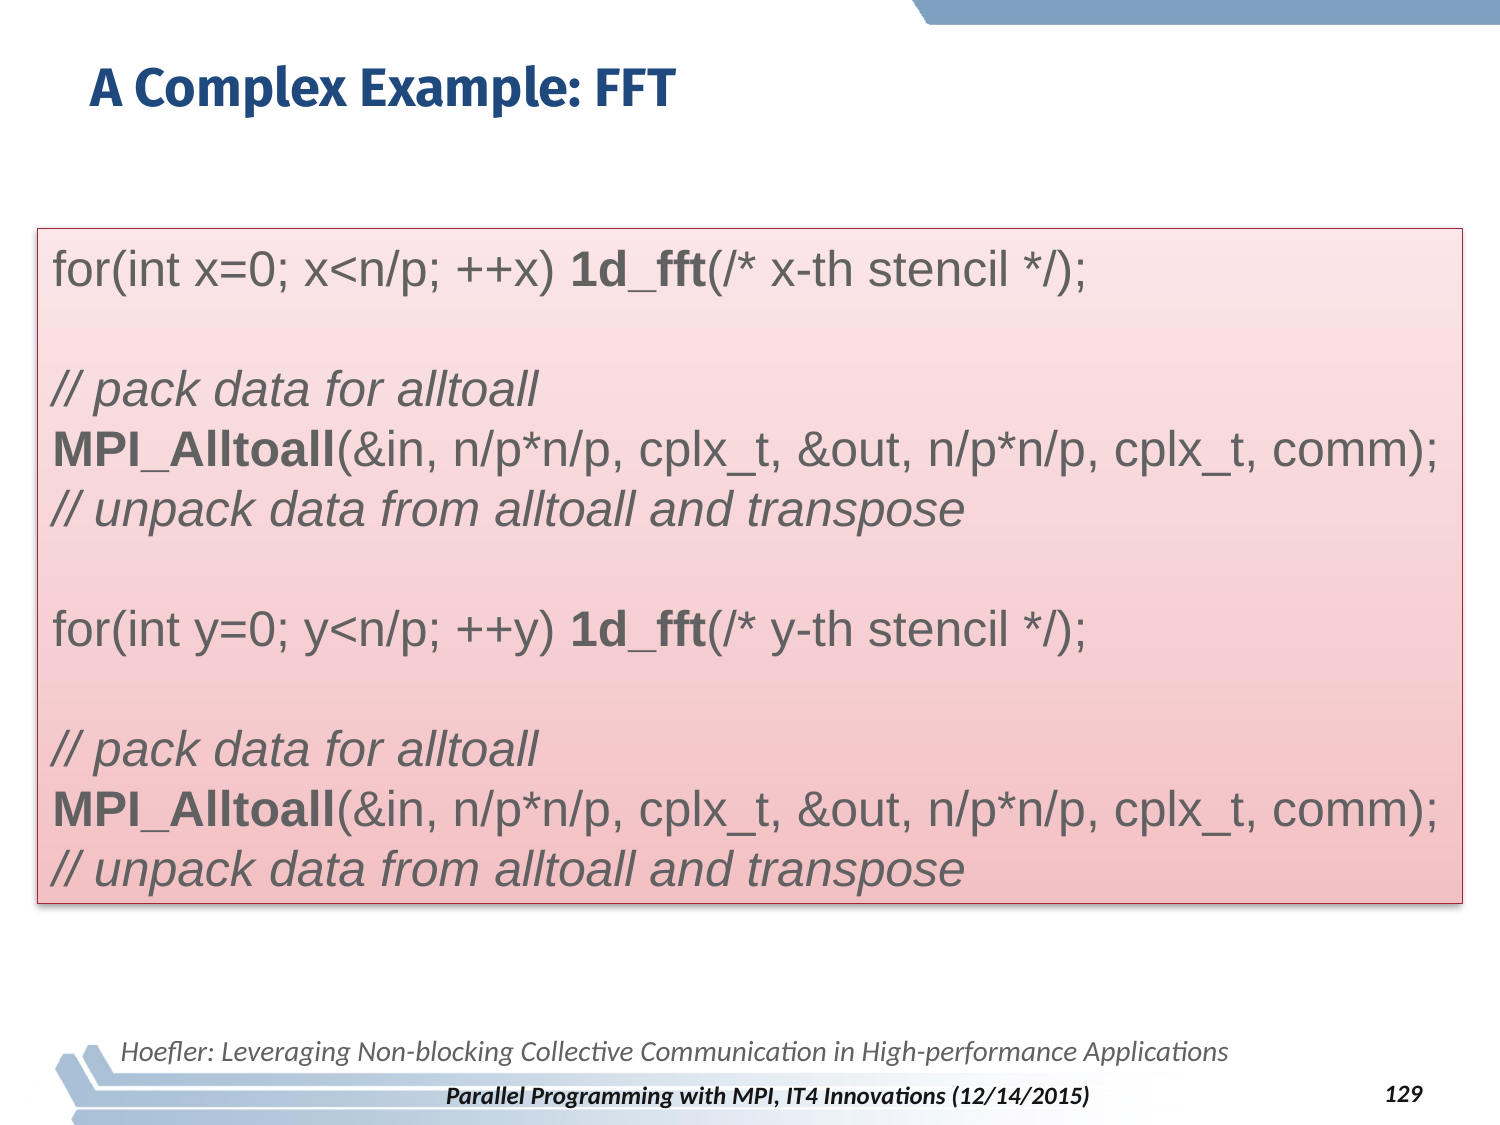

# A Complex Example: FFT
for(int x=0; x<n/p; ++x) 1d_fft(/* x-th stencil */);

// pack data for alltoall
MPI_Alltoall(&in, n/p*n/p, cplx_t, &out, n/p*n/p, cplx_t, comm);
// unpack data from alltoall and transpose

for(int y=0; y<n/p; ++y) 1d_fft(/* y-th stencil */);

// pack data for alltoall
MPI_Alltoall(&in, n/p*n/p, cplx_t, &out, n/p*n/p, cplx_t, comm);
// unpack data from alltoall and transpose
Hoefler: Leveraging Non-blocking Collective Communication in High-performance Applications
129
Parallel Programming with MPI, IT4 Innovations (12/14/2015)